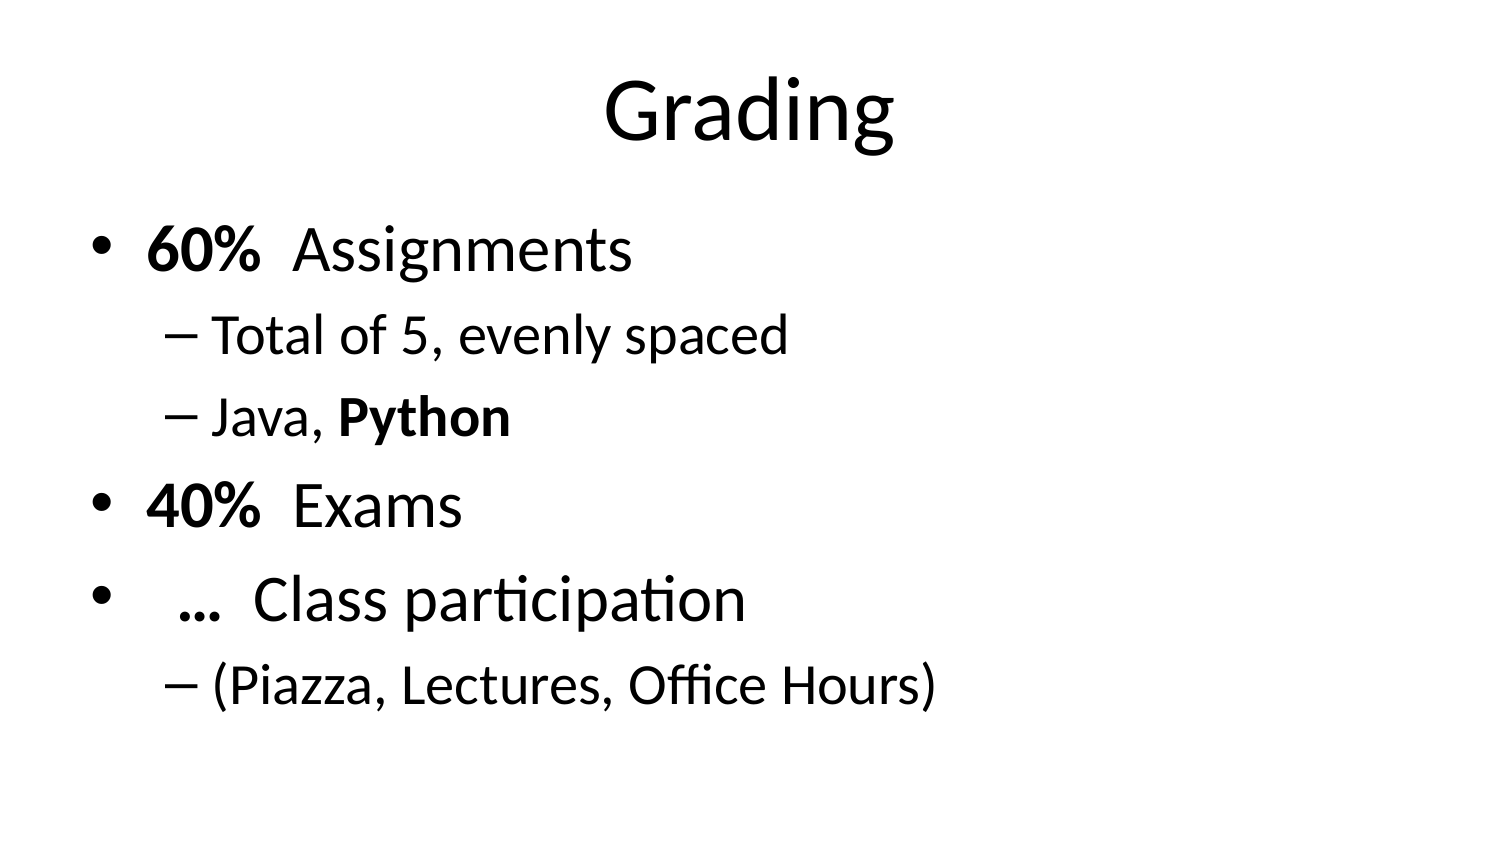

# Grading
60%  Assignments
Total of 5, evenly spaced
Java, Python
40%  Exams
  …  Class participation
(Piazza, Lectures, Office Hours)